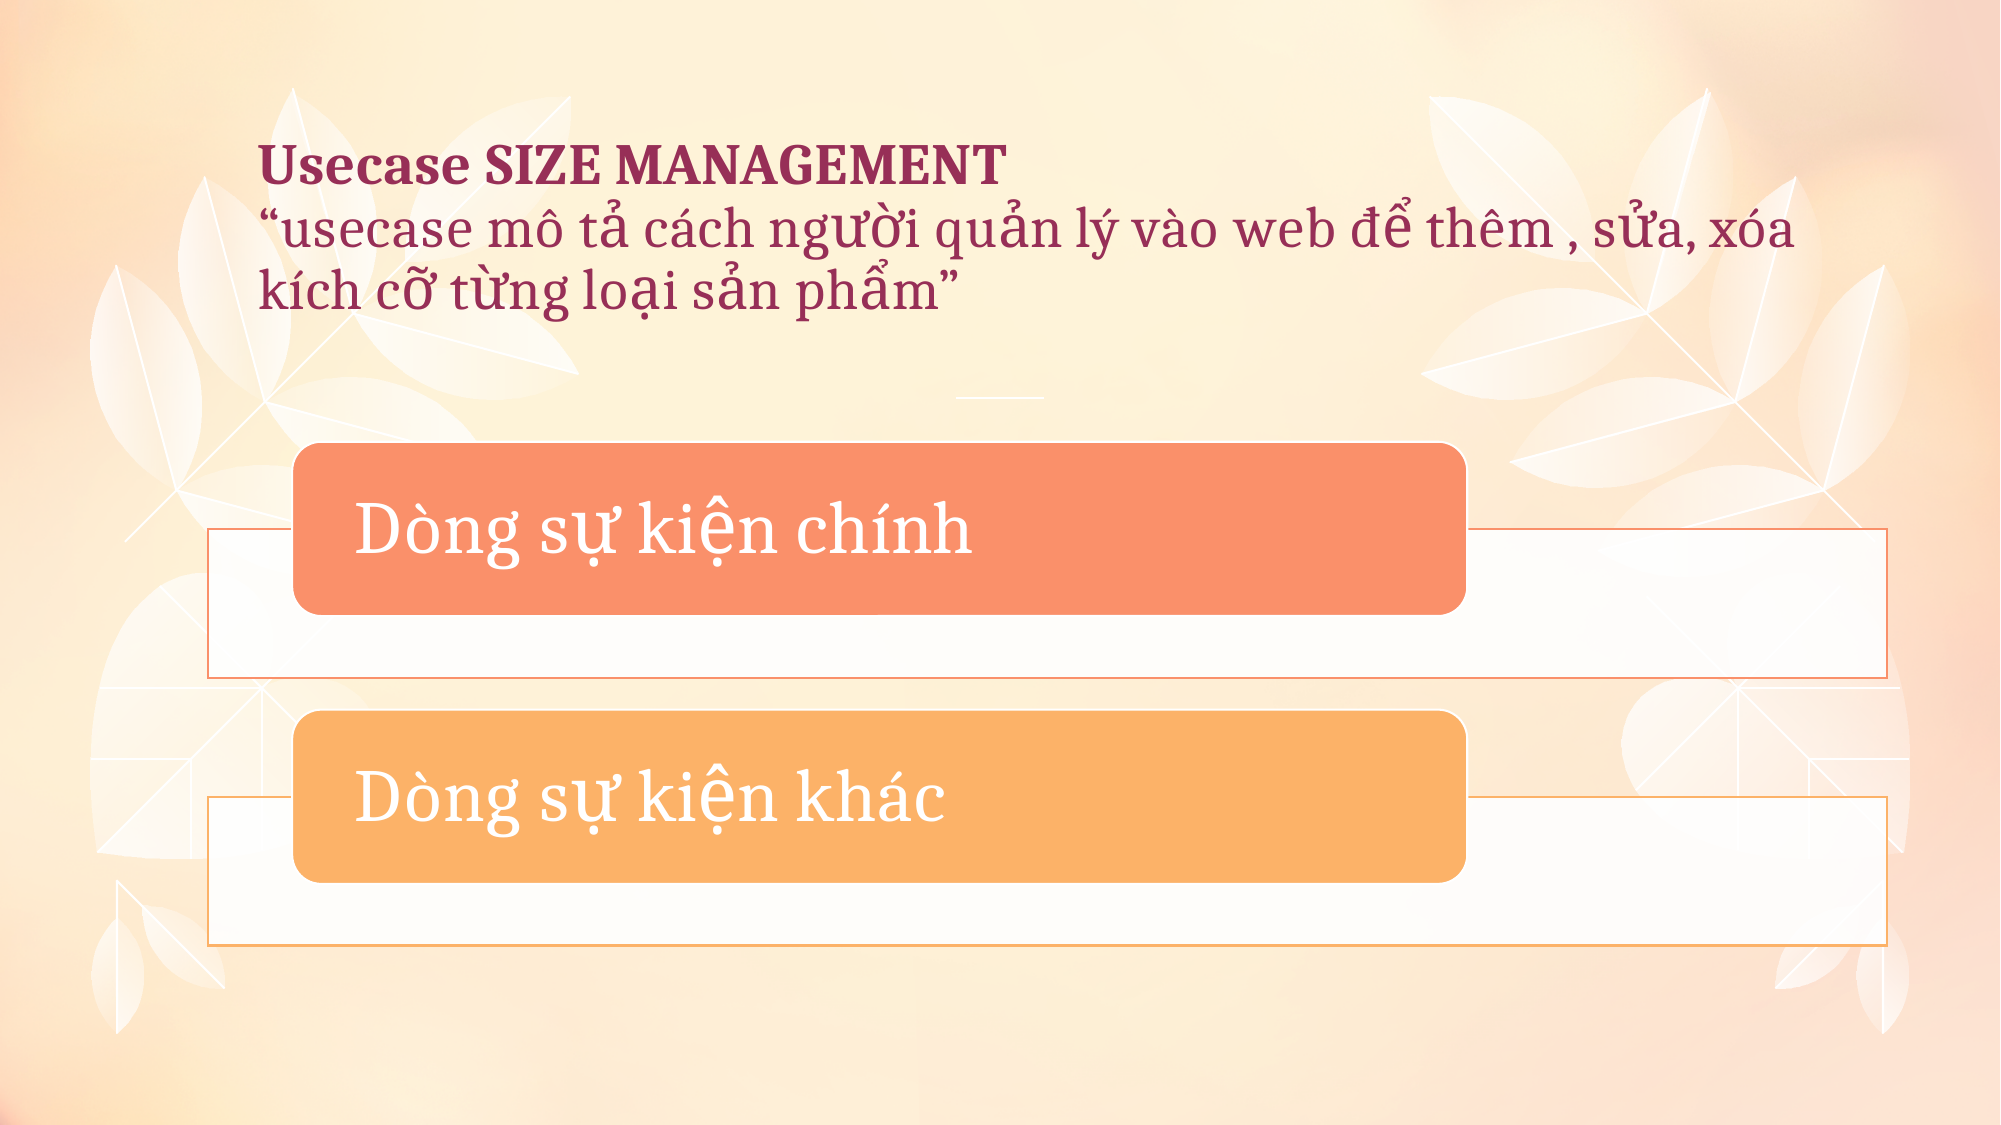

# Usecase SIZE MANAGEMENT “usecase mô tả cách người quản lý vào web để thêm , sửa, xóa kích cỡ từng loại sản phẩm”
Dòng sự kiện chính
Dòng sự kiện khác